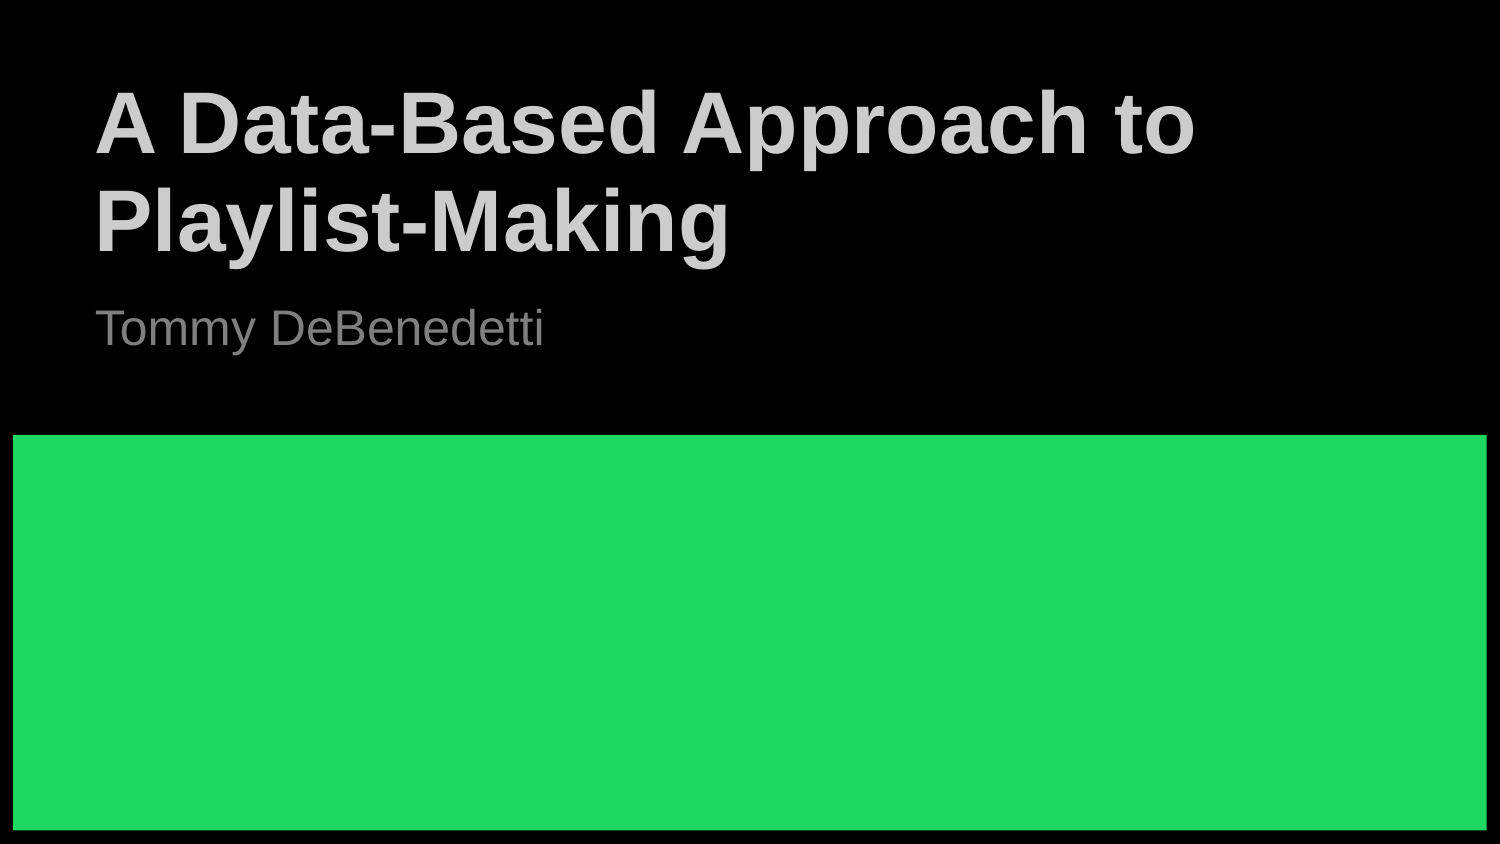

# A Data-Based Approach to Playlist-Making
Tommy DeBenedetti